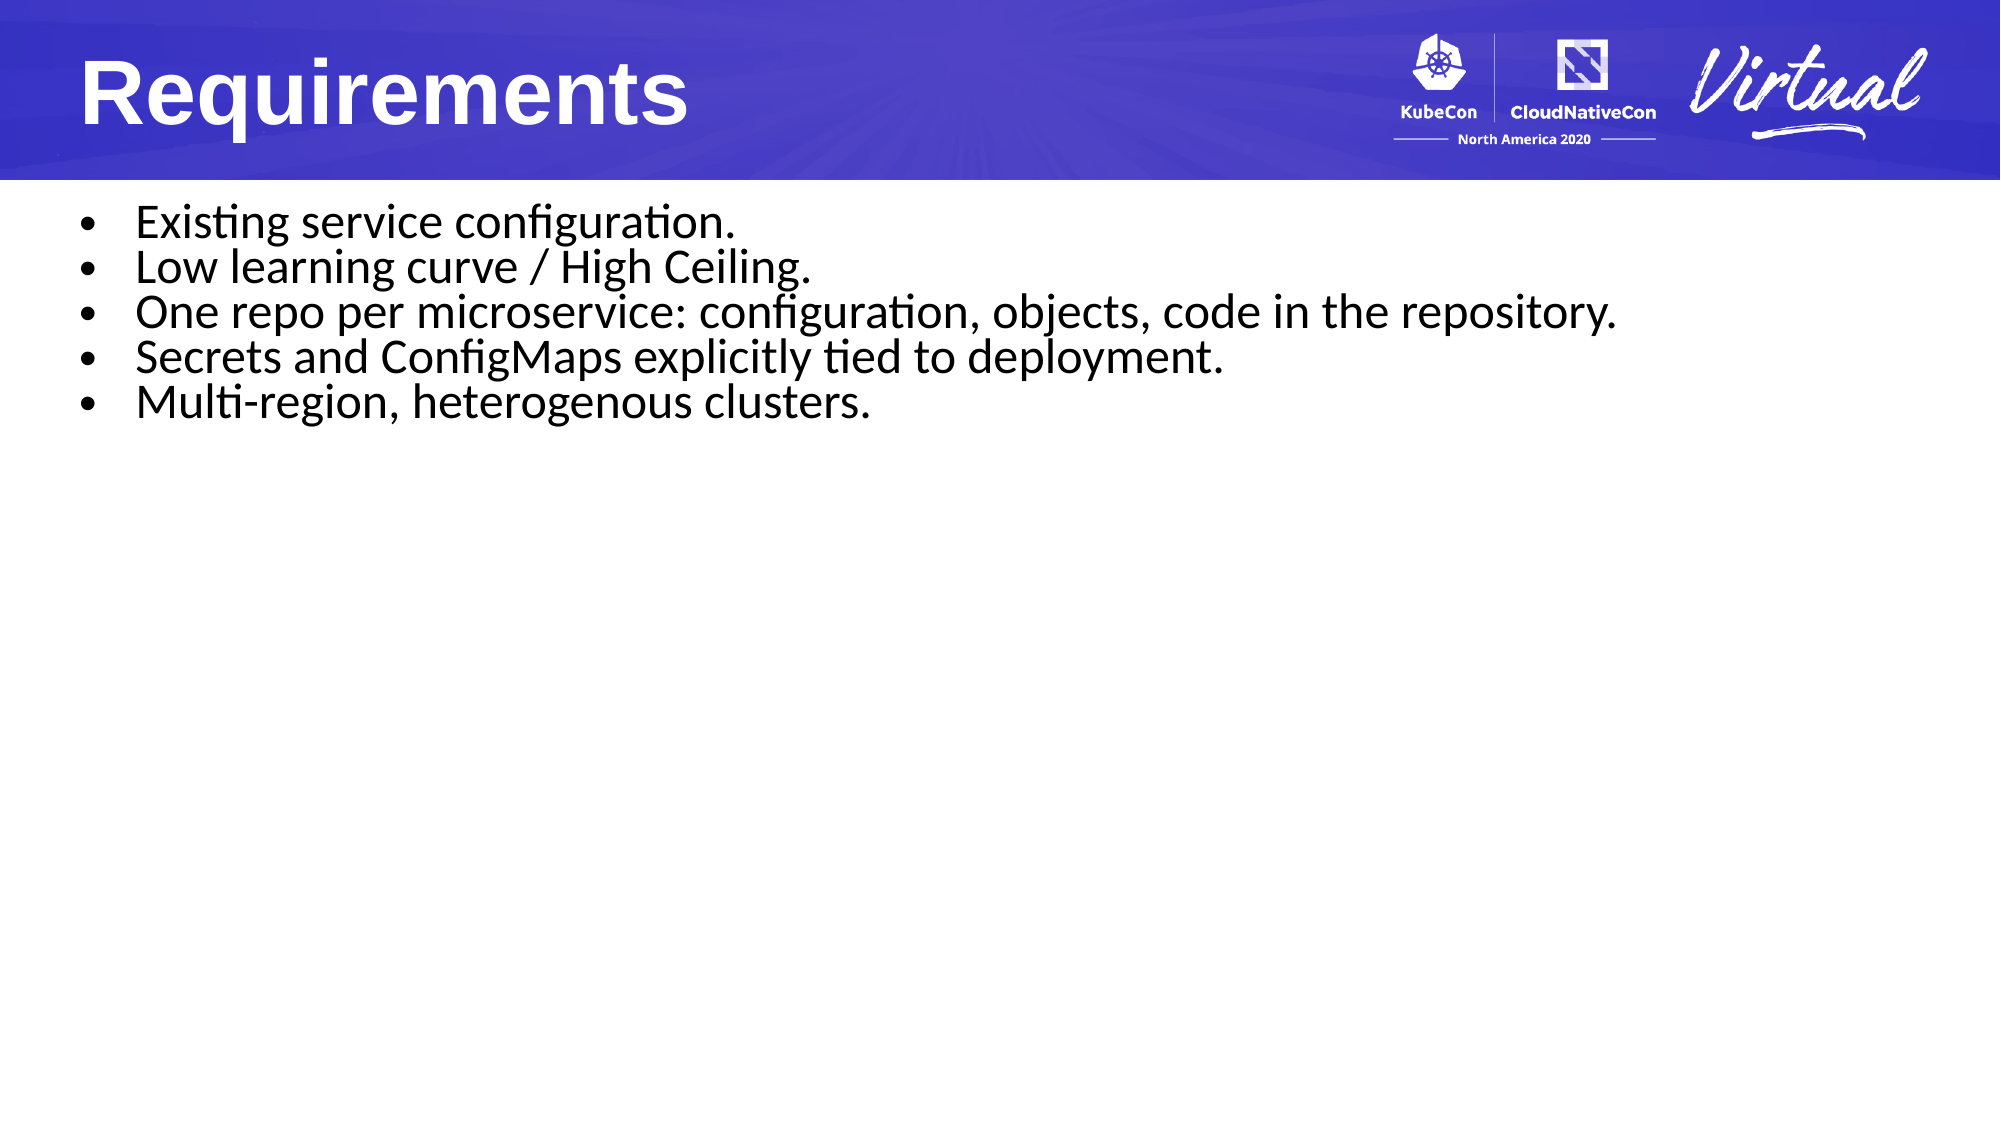

Requirements
Existing service configuration.
Low learning curve / High Ceiling.
One repo per microservice: configuration, objects, code in the repository.
Secrets and ConfigMaps explicitly tied to deployment.
Multi-region, heterogenous clusters.